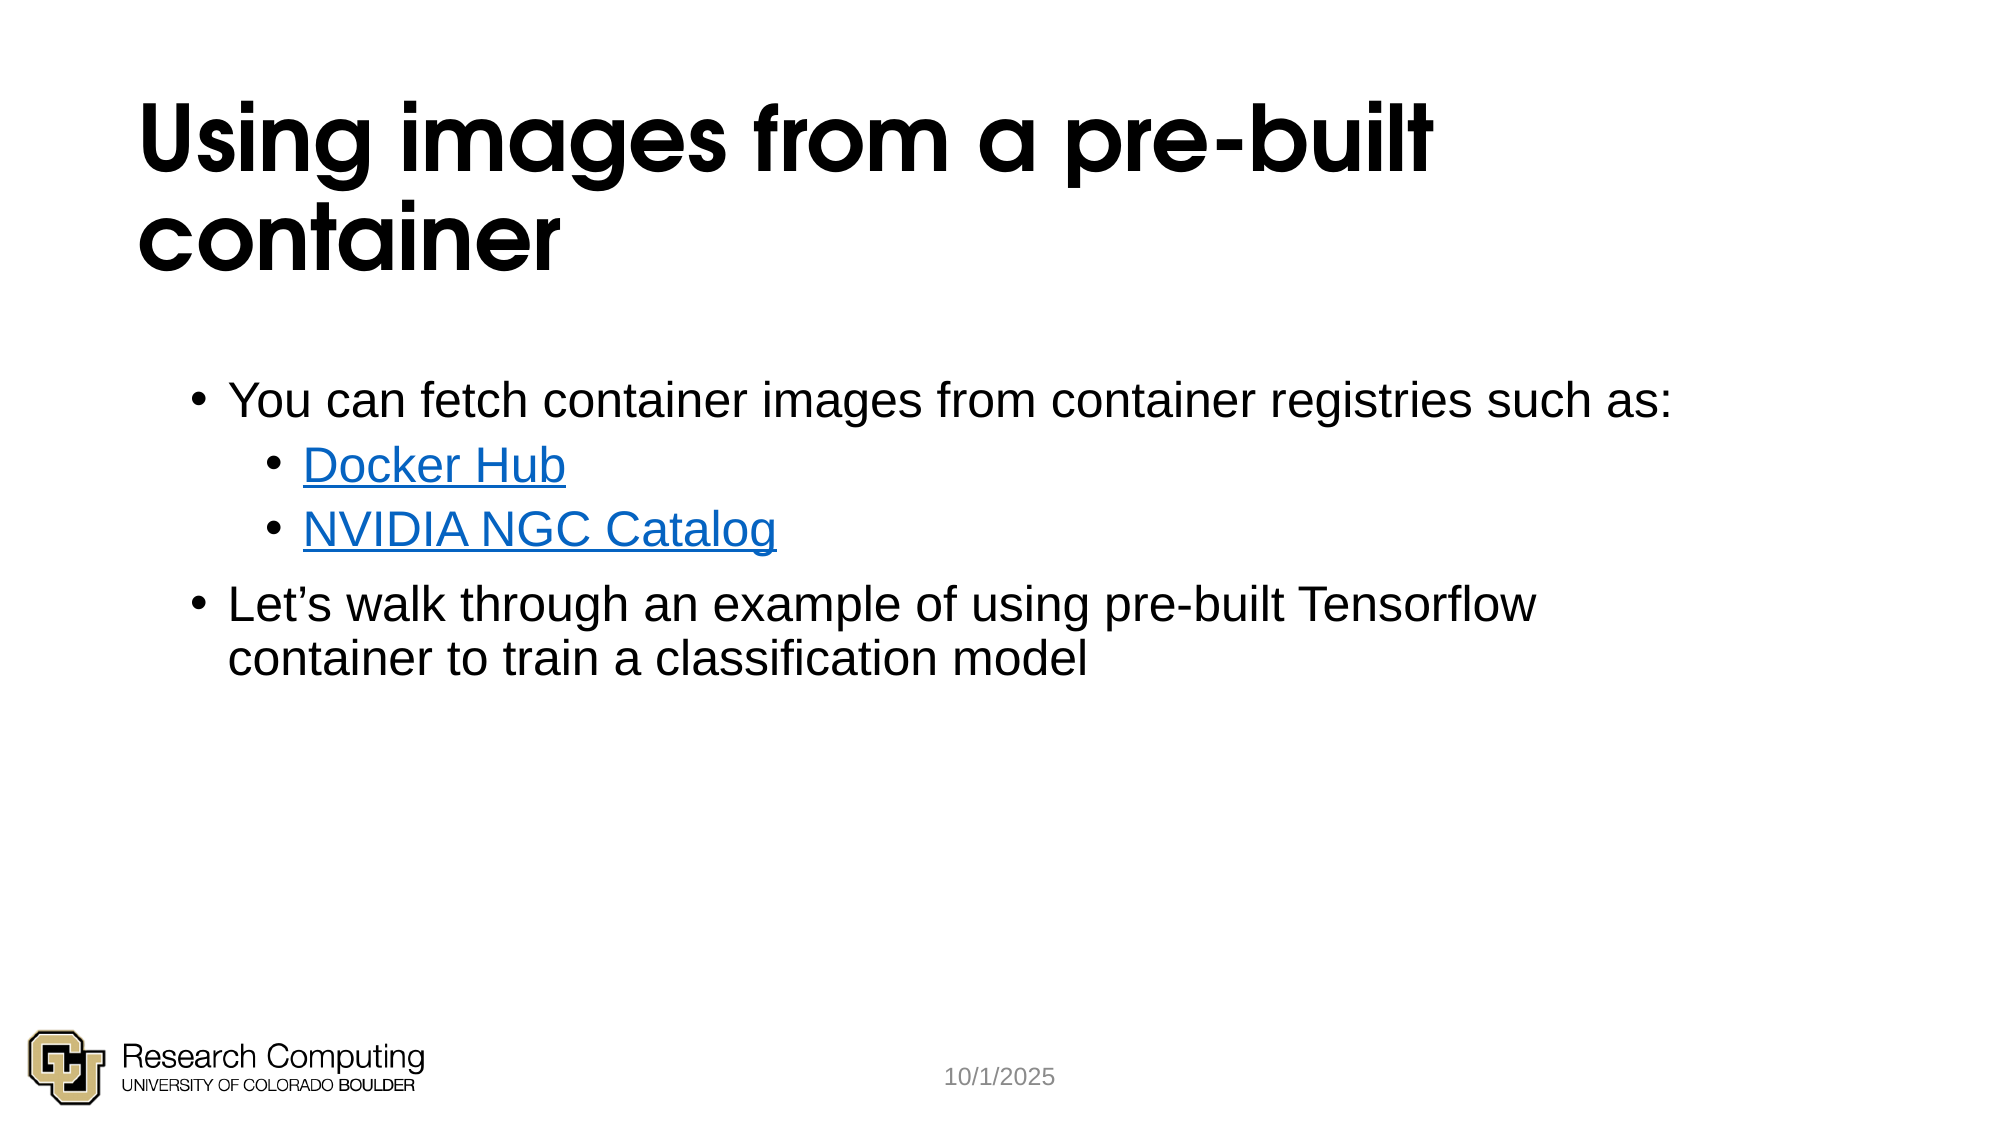

# Using images from a pre-built container
You can fetch container images from container registries such as:
Docker Hub
NVIDIA NGC Catalog
Let’s walk through an example of using pre-built Tensorflow container to train a classification model
10/1/2025